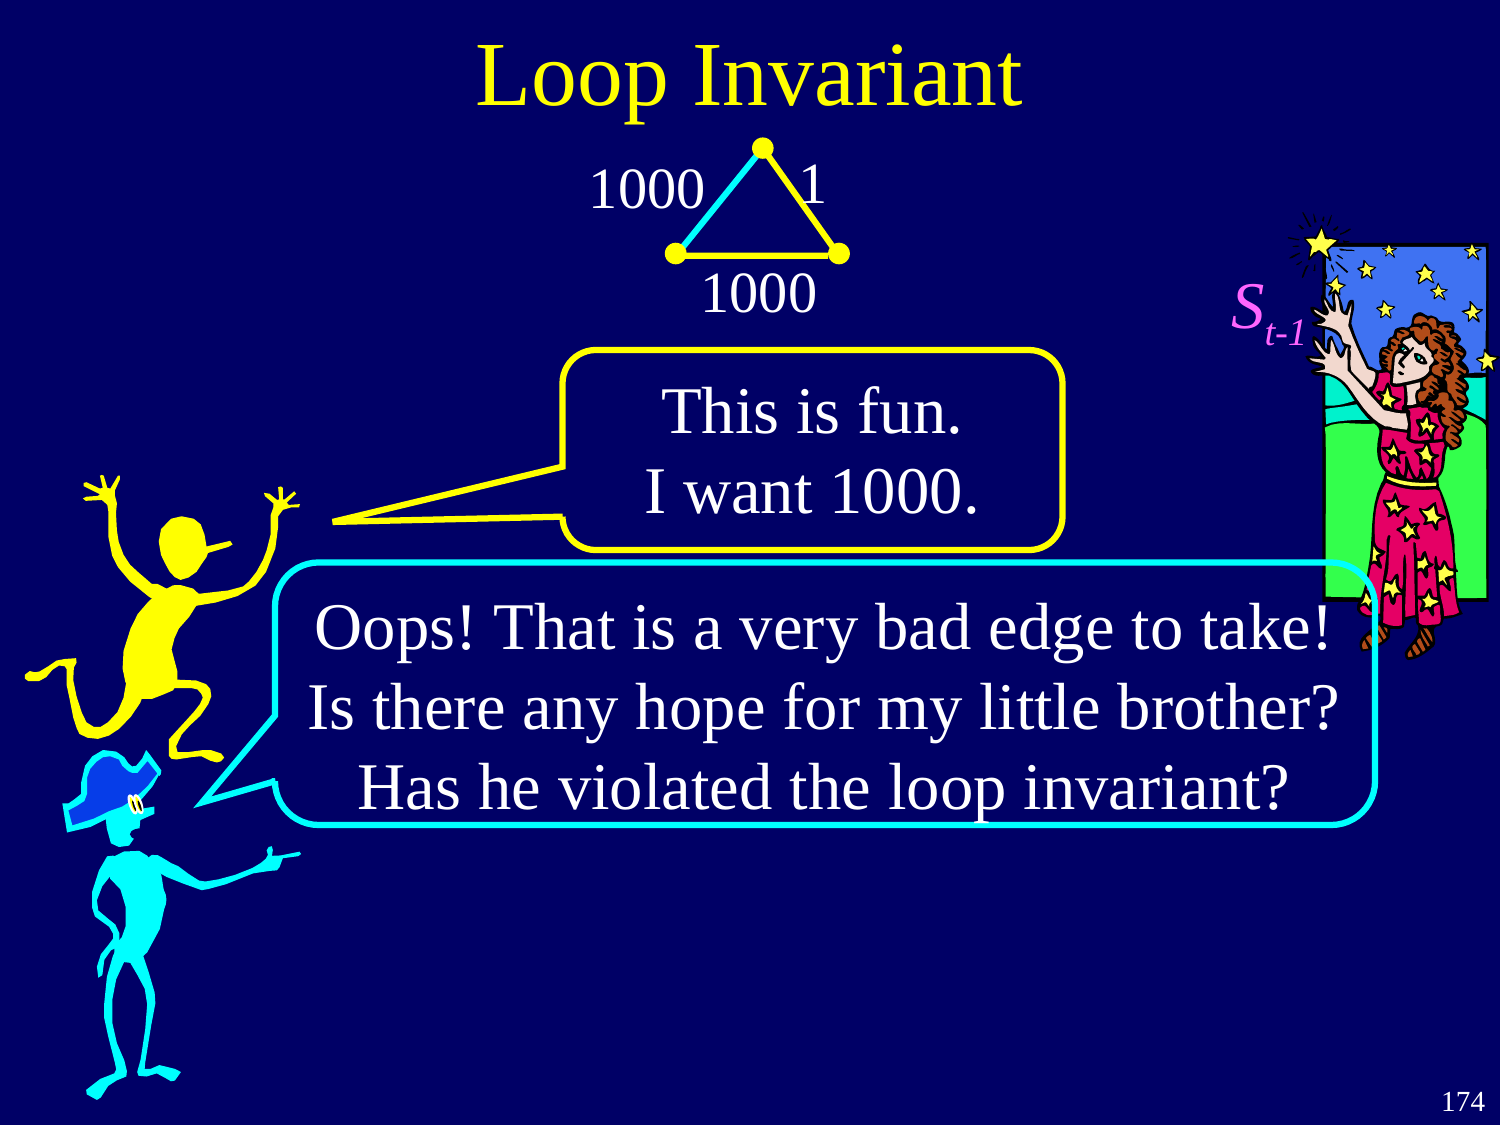

# Loop Invariant

1
1000

1000

St-1
This is fun.
I want 1000.

Oops! That is a very bad edge to take!
Is there any hope for my little brother?
Has he violated the loop invariant?